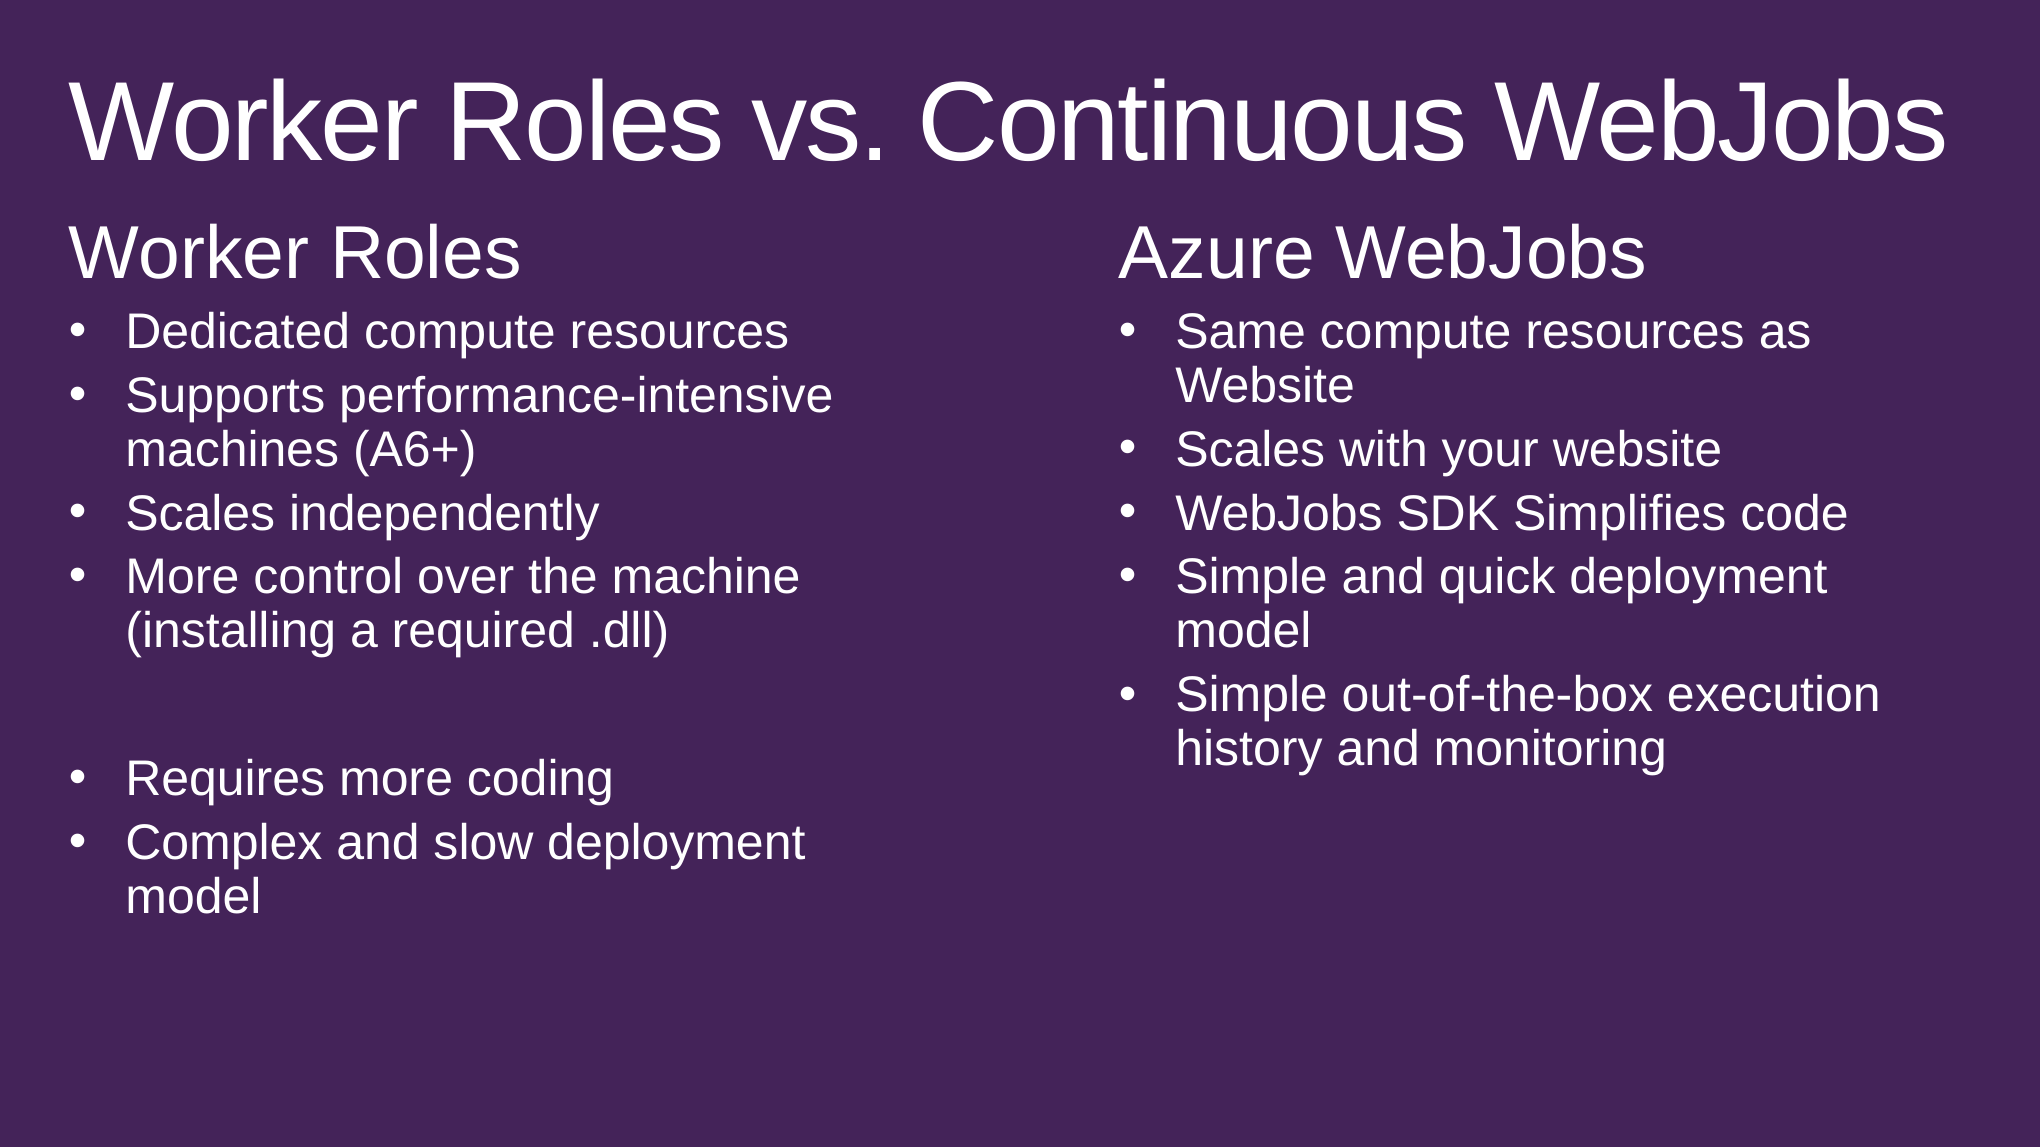

# Worker Roles vs. Continuous WebJobs
Worker Roles
Dedicated compute resources
Supports performance-intensive machines (A6+)
Scales independently
More control over the machine (installing a required .dll)

Requires more coding
Complex and slow deployment model

Azure WebJobs
Same compute resources as Website
Scales with your website
WebJobs SDK Simplifies code
Simple and quick deployment model
Simple out-of-the-box execution history and monitoring